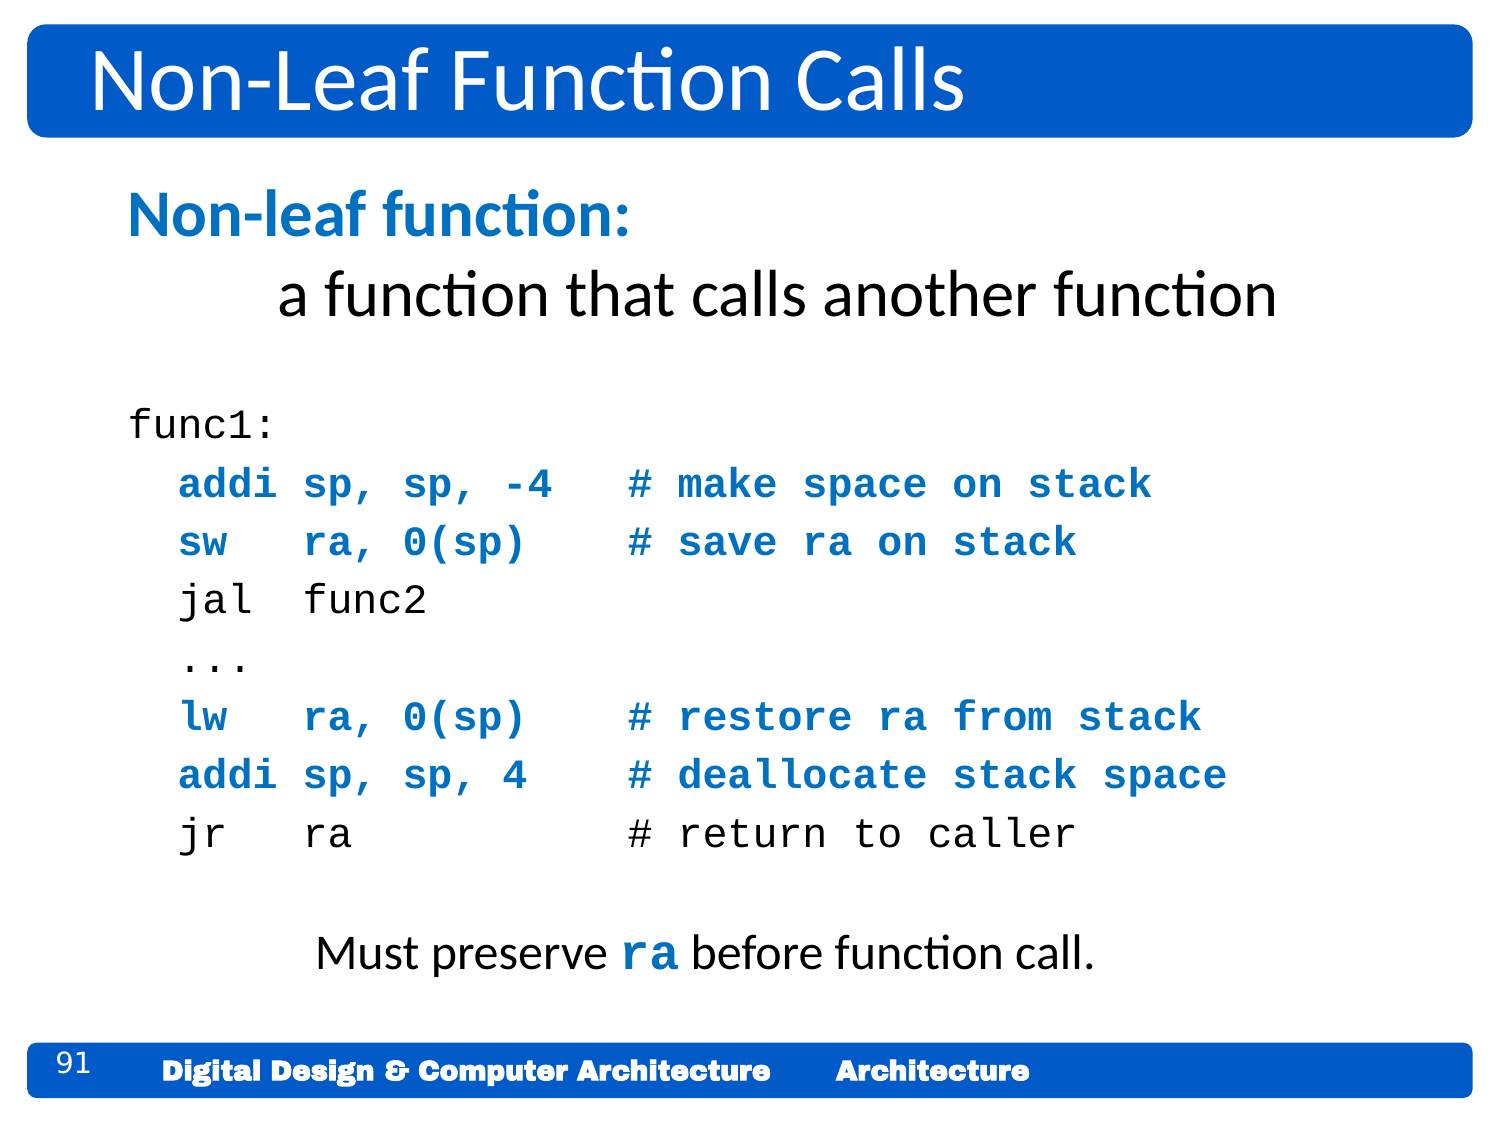

Non-Leaf Function Calls
Non-leaf function:
	a function that calls another function

func1:
  addi sp, sp, -4   # make space on stack
  sw   ra, 0(sp)    # save ra on stack
  jal  func2
  ...
  lw   ra, 0(sp)    # restore ra from stack
  addi sp, sp, 4    # deallocate stack space
  jr   ra           # return to caller

Must preserve ra before function call.
91